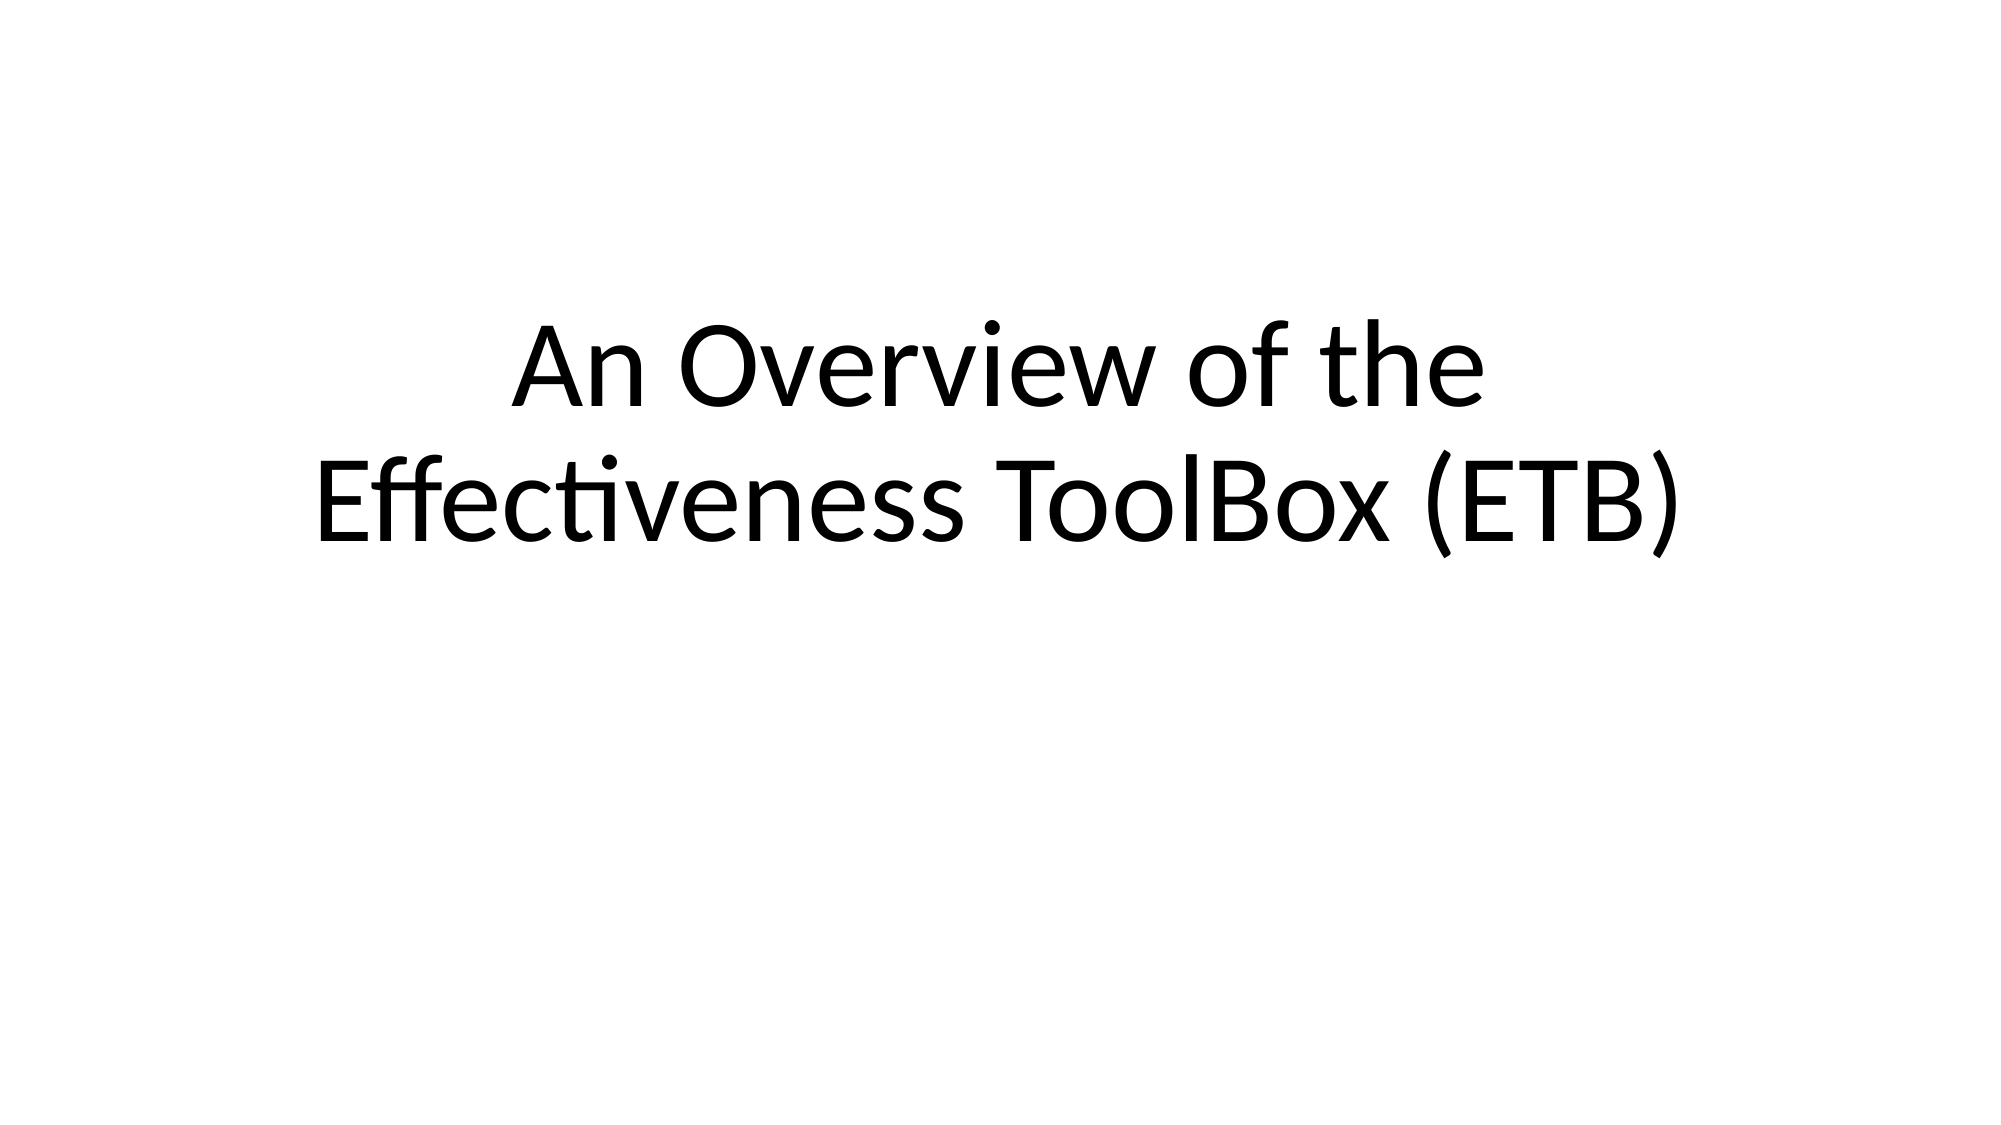

# An Overview of the Effectiveness ToolBox (ETB)